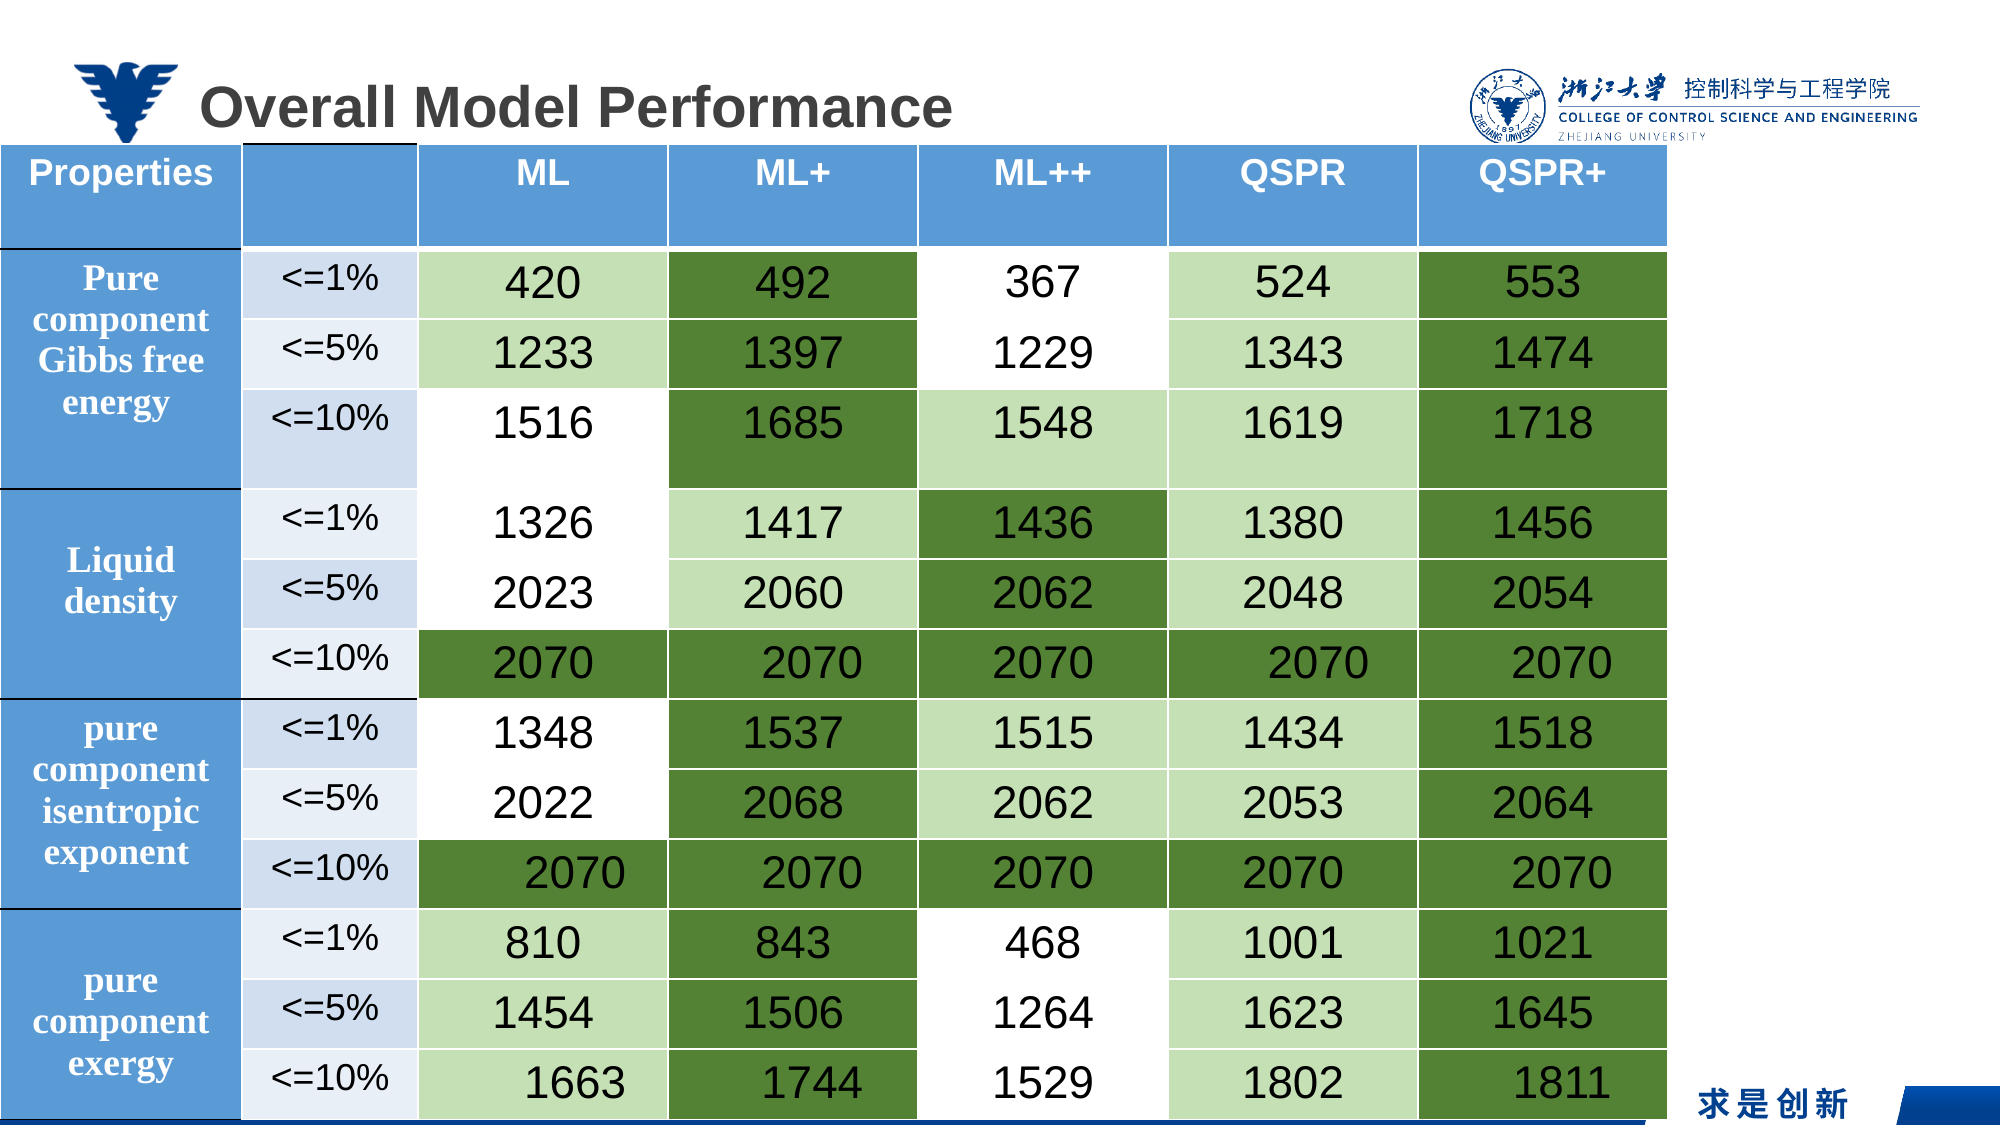

Overall Model Performance
| Properties |  | ML | ML+ | ML++ | QSPR | QSPR+ |
| --- | --- | --- | --- | --- | --- | --- |
| Pure component Gibbs free energy | <=1% | 420 | 492 | 367 | 524 | 553 |
|  | <=5% | 1233 | 1397 | 1229 | 1343 | 1474 |
|  | <=10% | 1516 | 1685 | 1548 | 1619 | 1718 |
| Liquid density | <=1% | 1326 | 1417 | 1436 | 1380 | 1456 |
|  | <=5% | 2023 | 2060 | 2062 | 2048 | 2054 |
|  | <=10% | 2070 | 2070 | 2070 | 2070 | 2070 |
| pure component isentropic exponent | <=1% | 1348 | 1537 | 1515 | 1434 | 1518 |
|  | <=5% | 2022 | 2068 | 2062 | 2053 | 2064 |
|  | <=10% | 2070 | 2070 | 2070 | 2070 | 2070 |
| pure component exergy | <=1% | 810 | 843 | 468 | 1001 | 1021 |
|  | <=5% | 1454 | 1506 | 1264 | 1623 | 1645 |
|  | <=10% | 1663 | 1744 | 1529 | 1802 | 1811 |